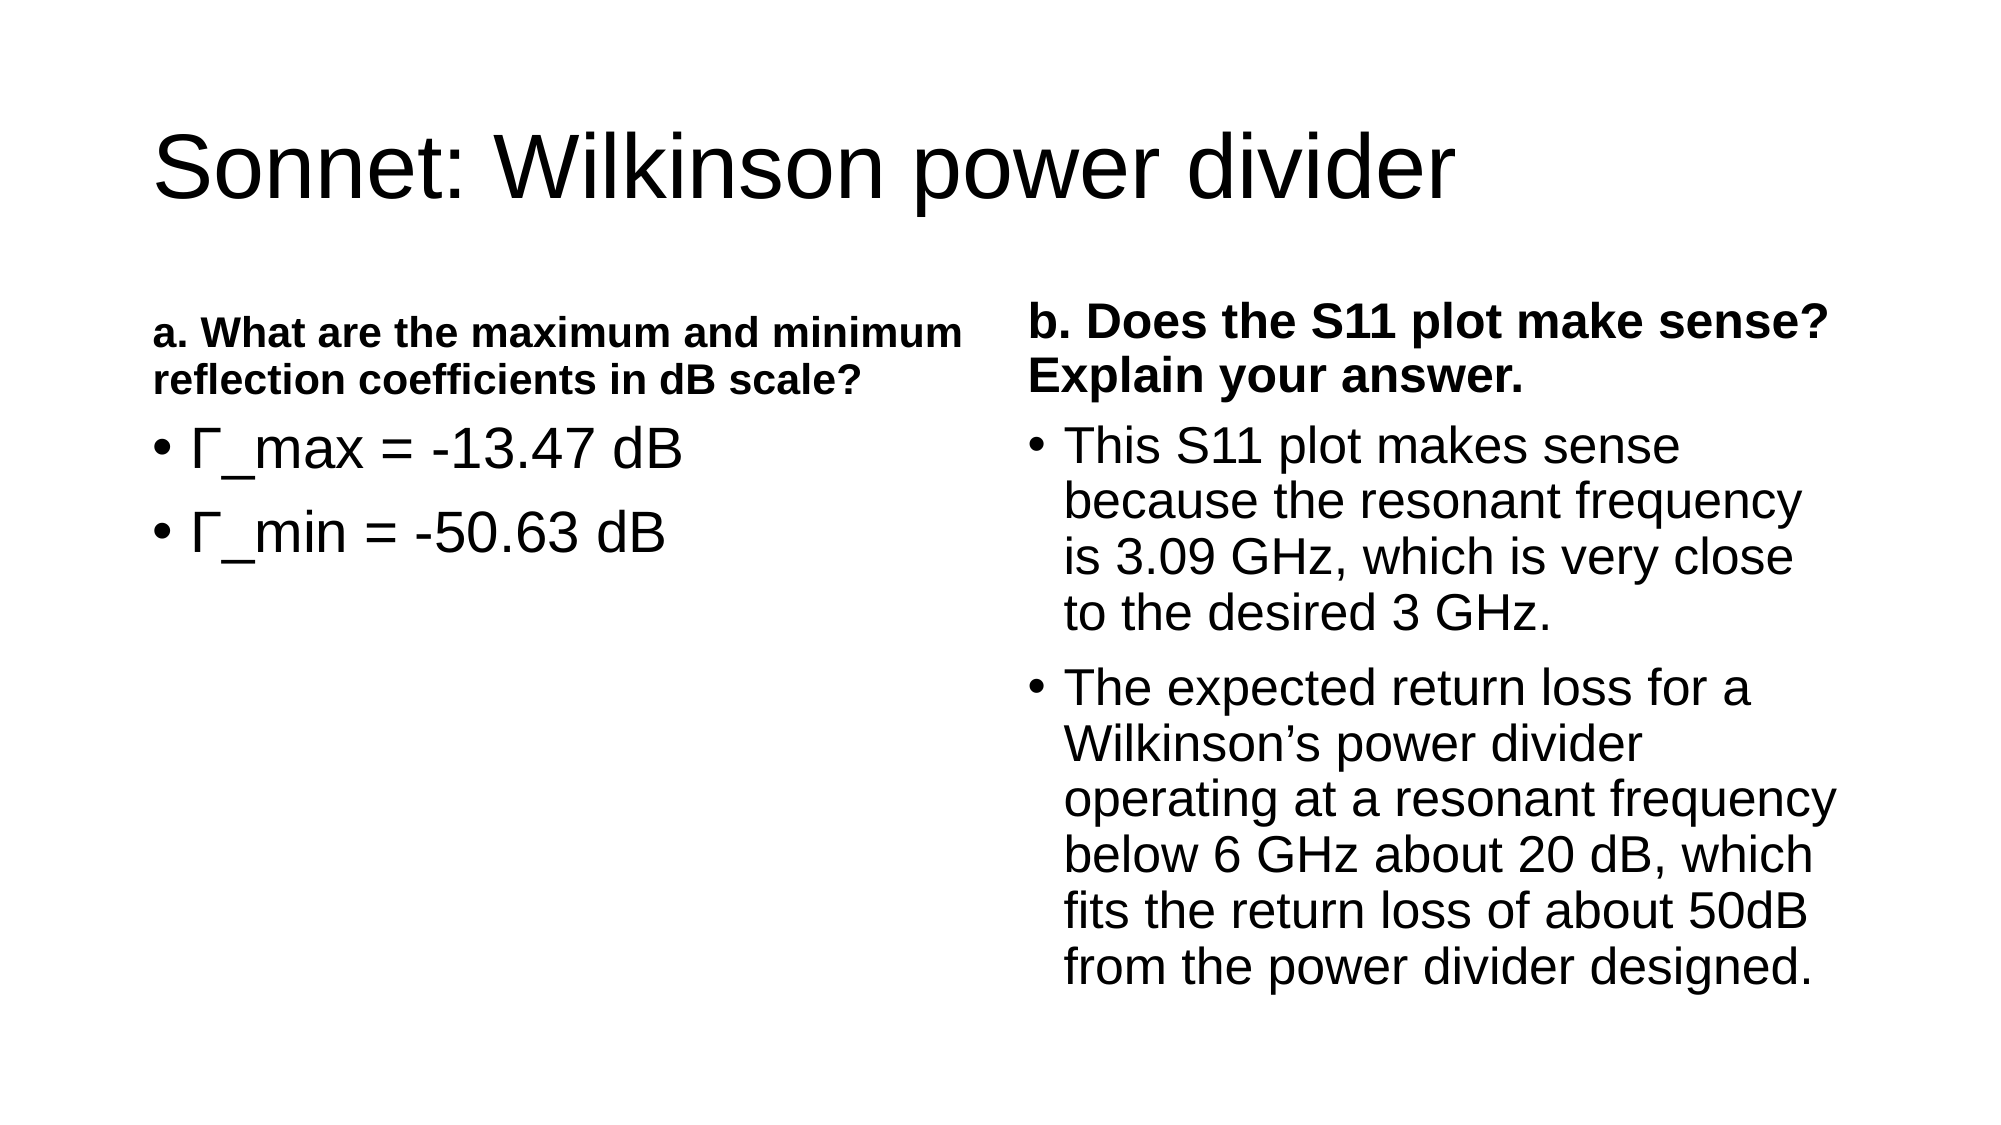

# Sonnet: Wilkinson power divider
a. What are the maximum and minimum reflection coefficients in dB scale?
b. Does the S11 plot make sense? Explain your answer.
Γ_max = -13.47 dB
Γ_min = -50.63 dB

This S11 plot makes sense because the resonant frequency is 3.09 GHz, which is very close to the desired 3 GHz.
The expected return loss for a Wilkinson’s power divider operating at a resonant frequency below 6 GHz about 20 dB, which fits the return loss of about 50dB from the power divider designed.